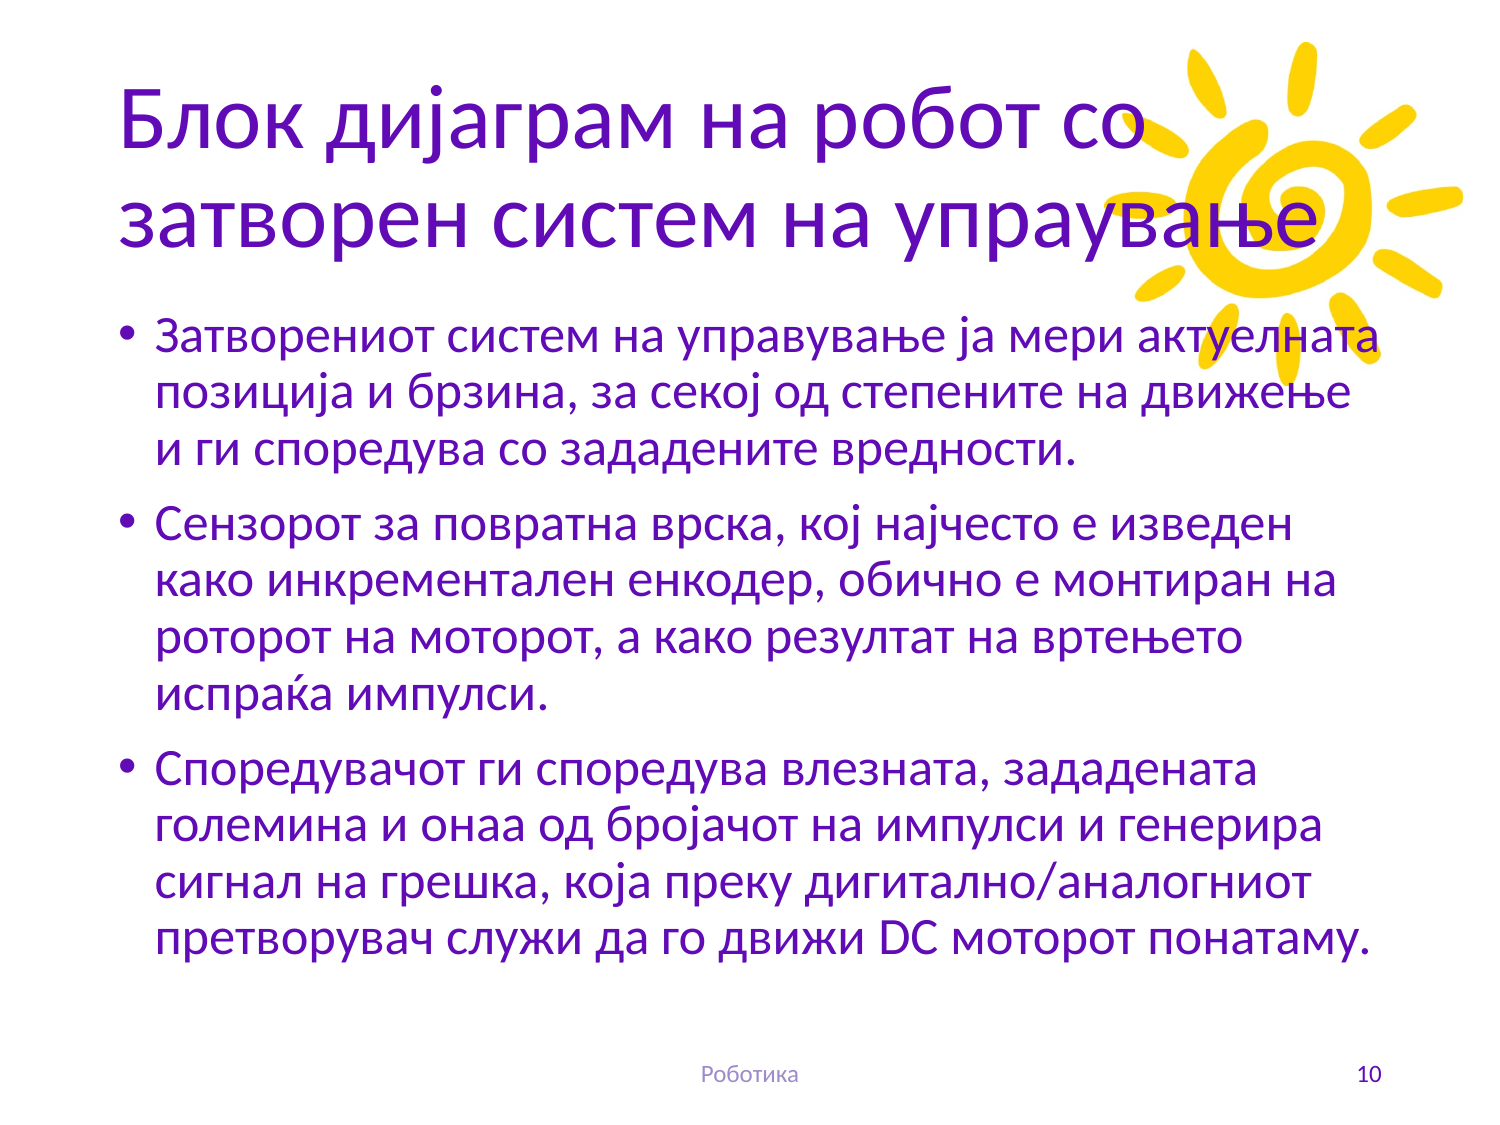

# Блок дијаграм на робот со затворен систем на упраување
Затворениот систем на управување ја мери актуелната позиција и брзина, за секој од степените на движење и ги споредува со зададените вредности.
Сензорот за повратна врска, кој најчесто е изведен како инкрементален енкодер, обично е монтиран на роторот на моторот, а како резултат на вртењето испраќа импулси.
Споредувачот ги споредува влезната, зададената големина и онаа од бројачот на импулси и генерира сигнал на грешка, која преку дигитално/аналогниот претворувач служи да го движи DC моторот понатаму.
Роботика
10